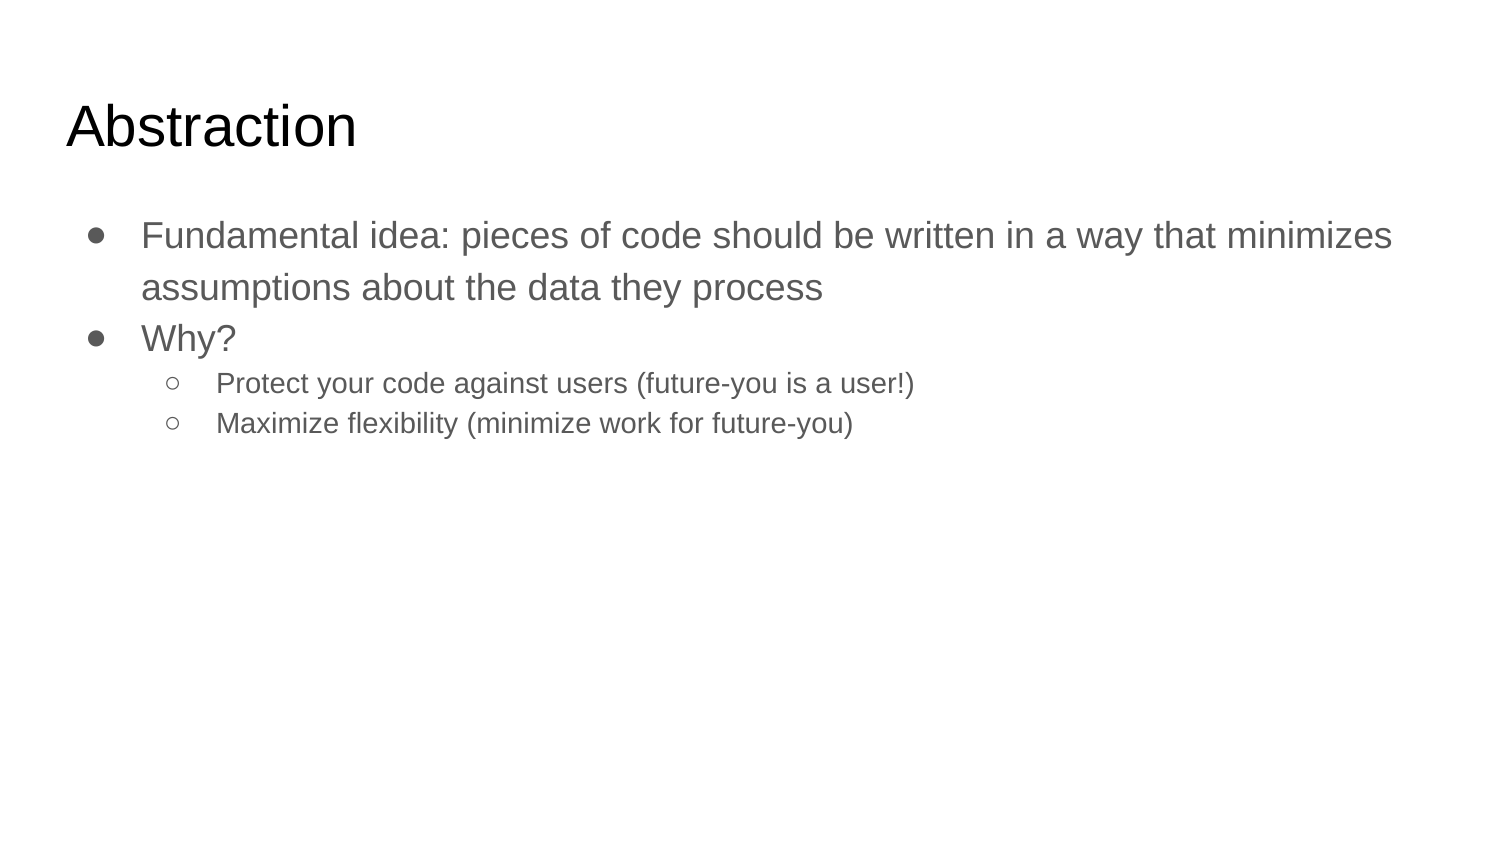

# Abstraction
Fundamental idea: pieces of code should be written in a way that minimizes assumptions about the data they process
Why?
Protect your code against users (future-you is a user!)
Maximize flexibility (minimize work for future-you)